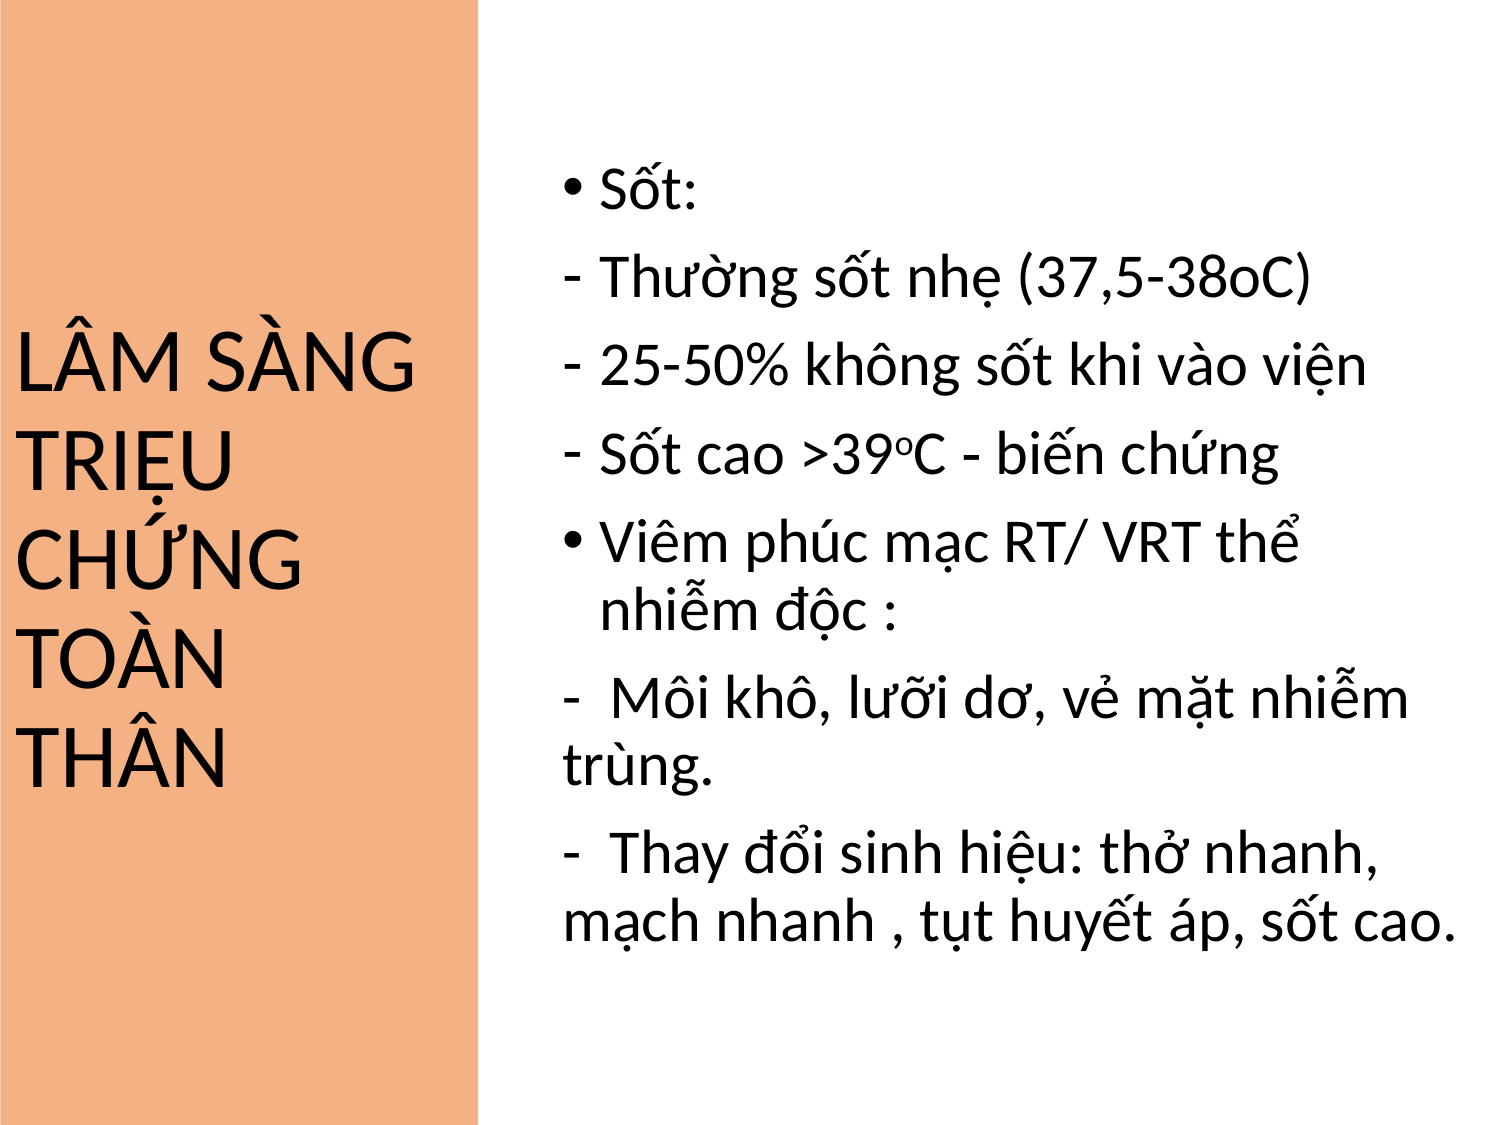

# LÂM SÀNG TRIỆU CHỨNG TOÀN THÂN
Sốt:
Thường sốt nhẹ (37,5-38oC)
25-50% không sốt khi vào viện
Sốt cao >39oC - biến chứng
Viêm phúc mạc RT/ VRT thể nhiễm độc :
-  Môi khô, lưỡi dơ, vẻ mặt nhiễm trùng.
-  Thay đổi sinh hiệu: thở nhanh, mạch nhanh , tụt huyết áp, sốt cao.